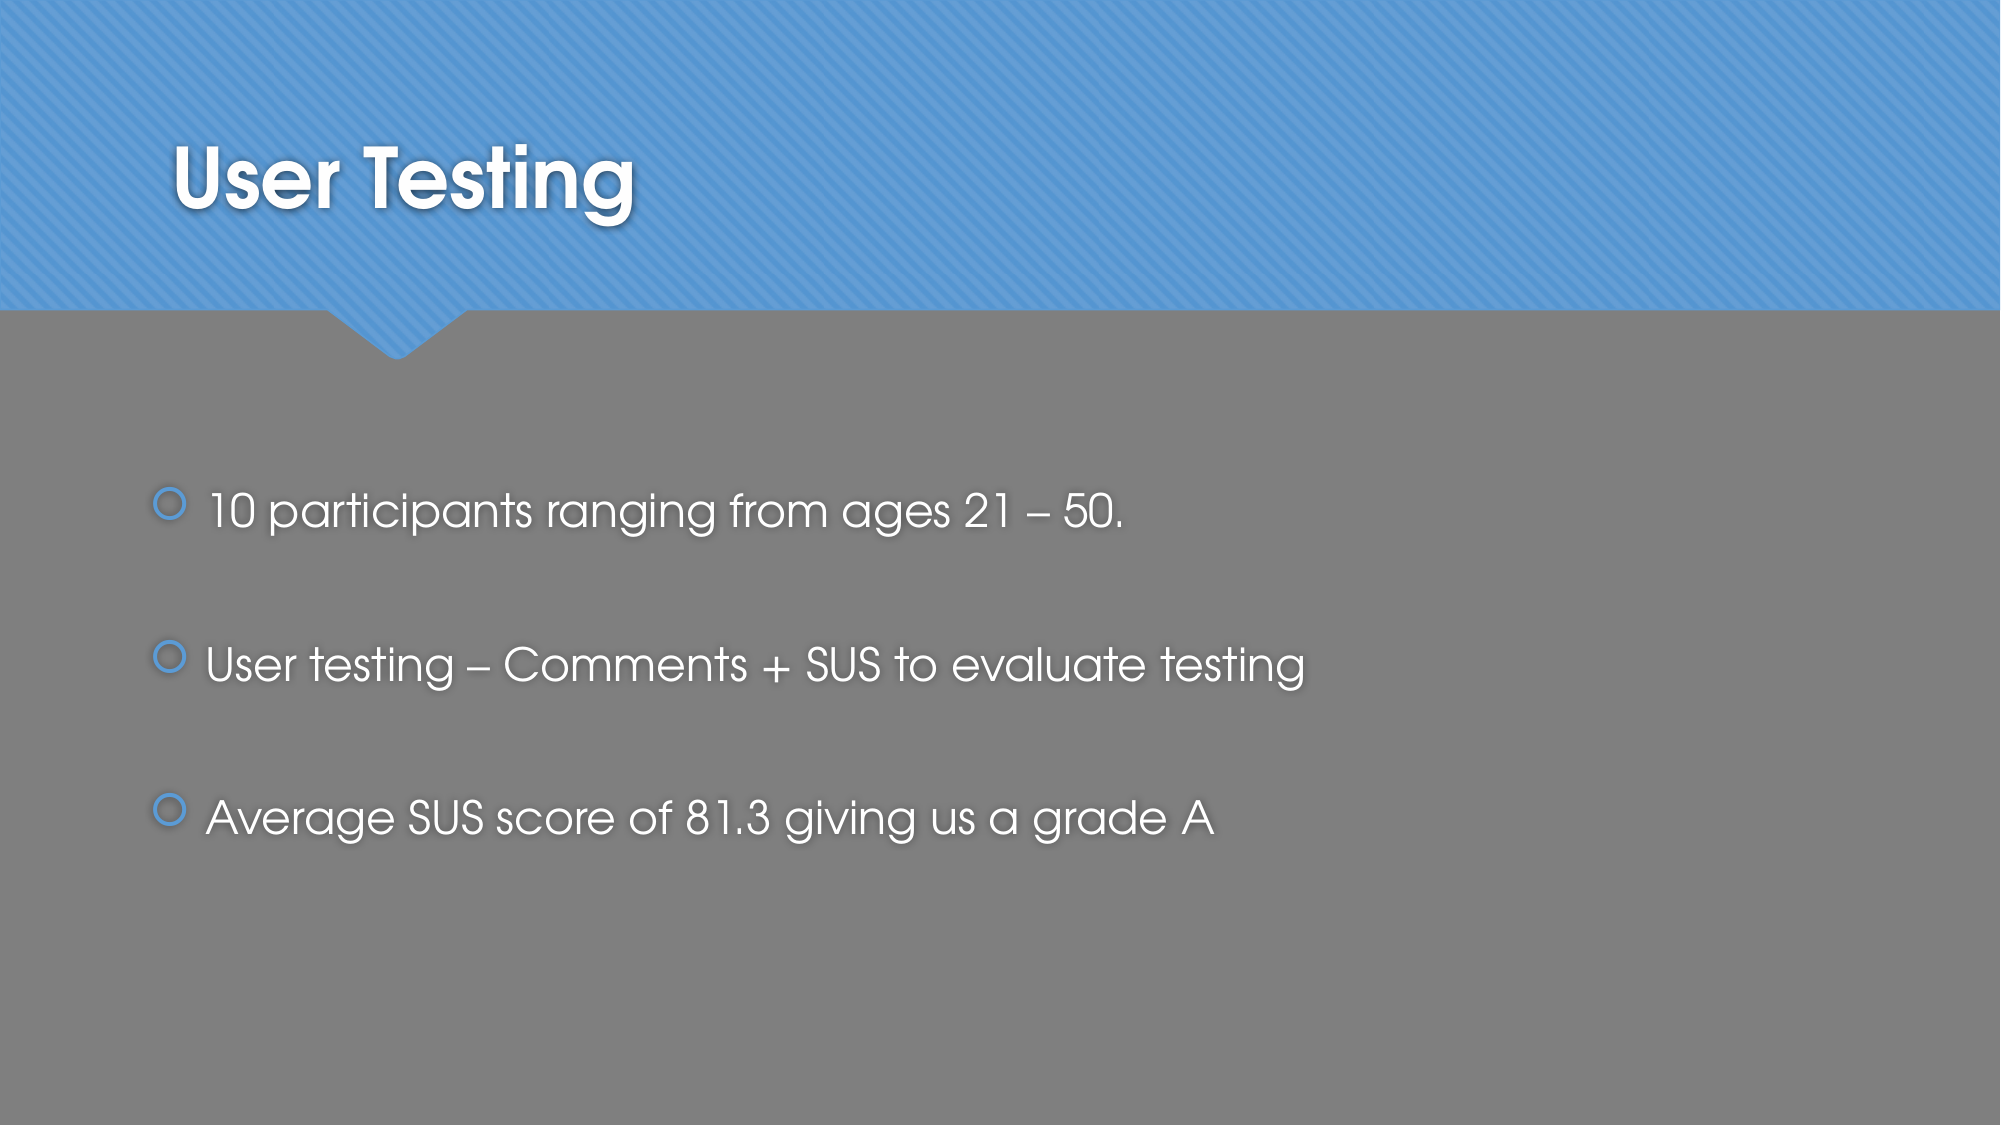

# User Testing
10 participants ranging from ages 21 – 50.

User testing – Comments + SUS to evaluate testing

Average SUS score of 81.3 giving us a grade A